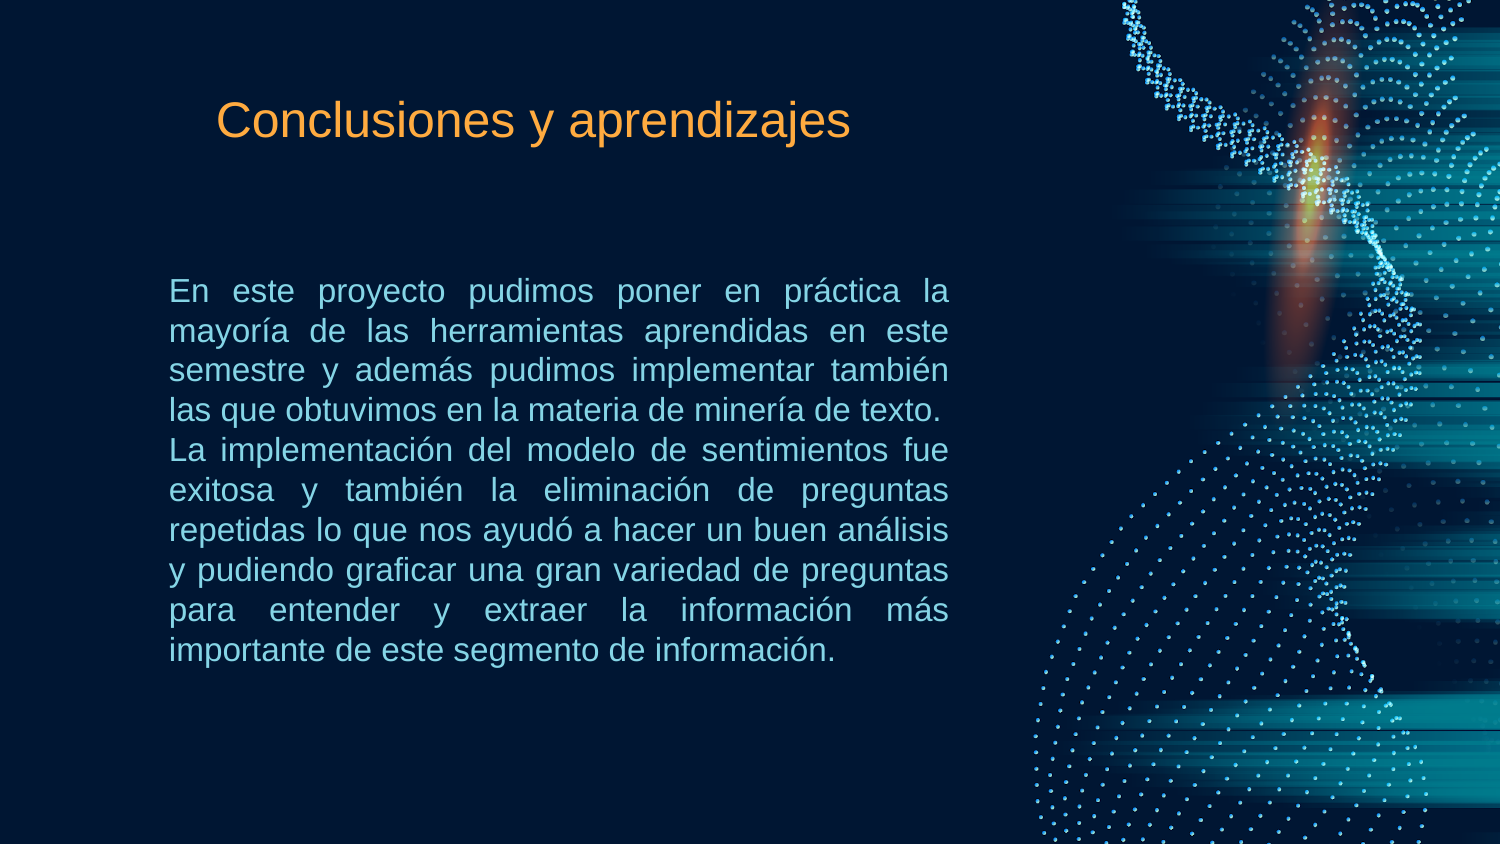

# Conclusiones y aprendizajes
En este proyecto pudimos poner en práctica la mayoría de las herramientas aprendidas en este semestre y además pudimos implementar también las que obtuvimos en la materia de minería de texto.
La implementación del modelo de sentimientos fue exitosa y también la eliminación de preguntas repetidas lo que nos ayudó a hacer un buen análisis y pudiendo graficar una gran variedad de preguntas para entender y extraer la información más importante de este segmento de información.